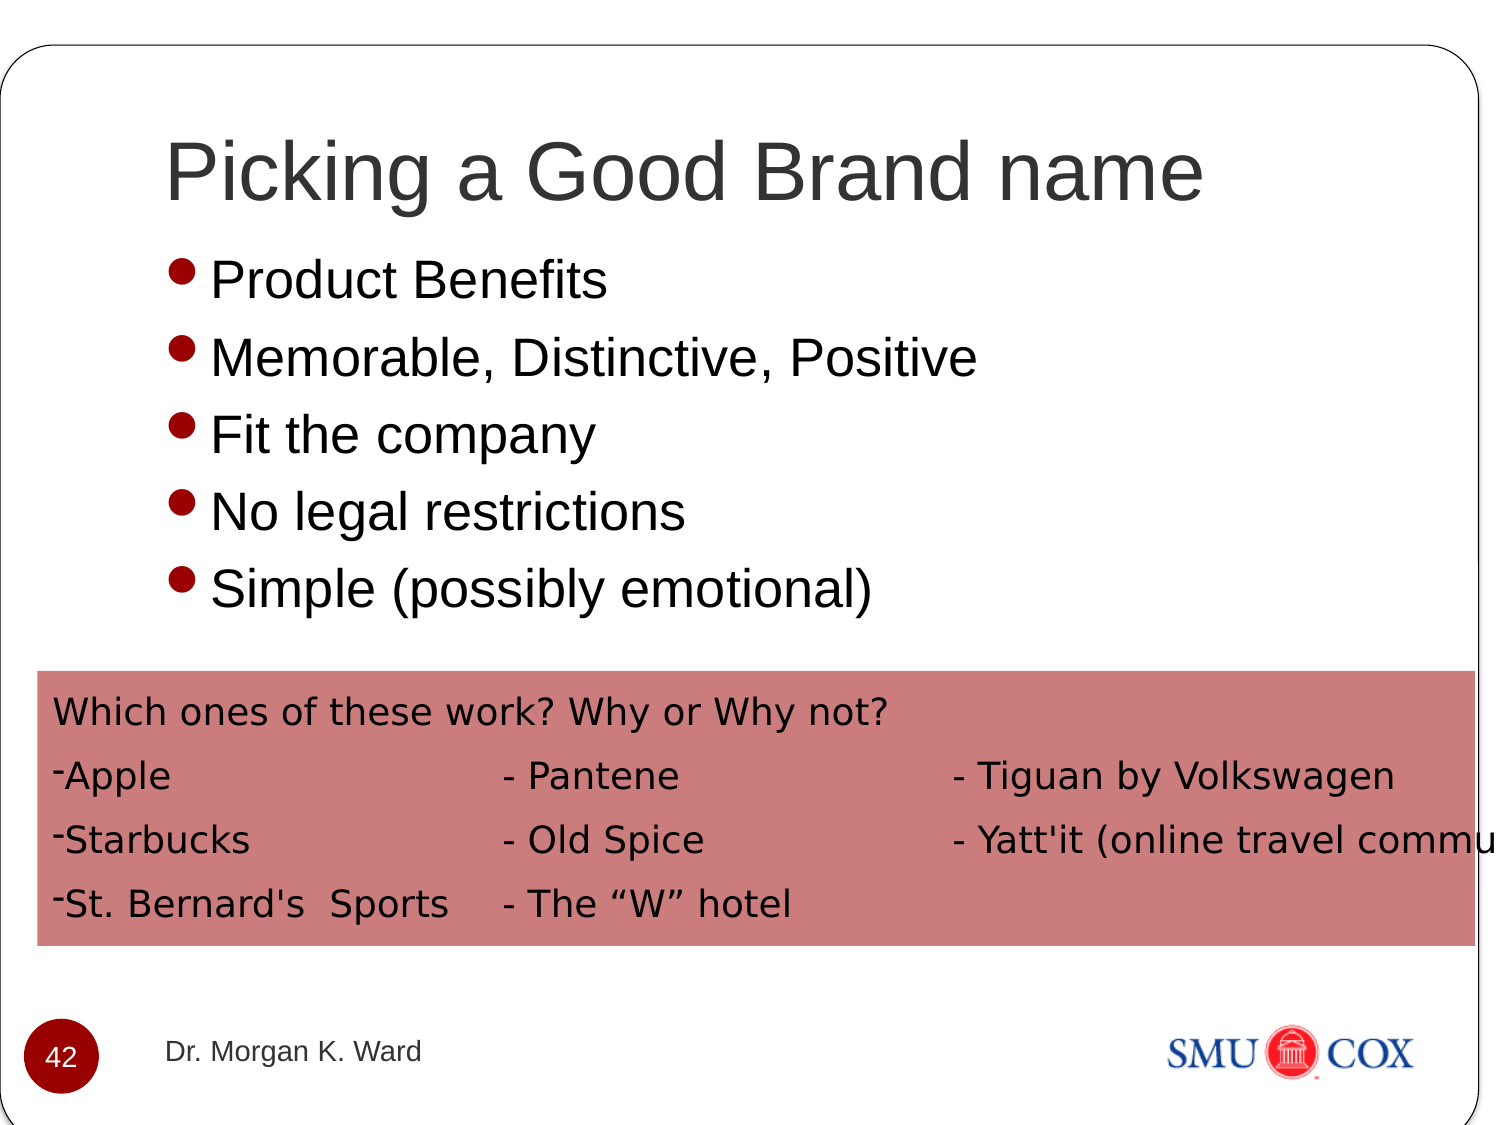

# Picking a Good Brand name
Product Benefits
Memorable, Distinctive, Positive
Fit the company
No legal restrictions
Simple (possibly emotional)

Which ones of these work? Why or Why not?
Apple			- Pantene		- Tiguan by Volkswagen
Starbucks		- Old Spice		- Yatt'it (online travel community)
St. Bernard's  Sports	- The “W” hotel
Dr. Morgan K. Ward
42